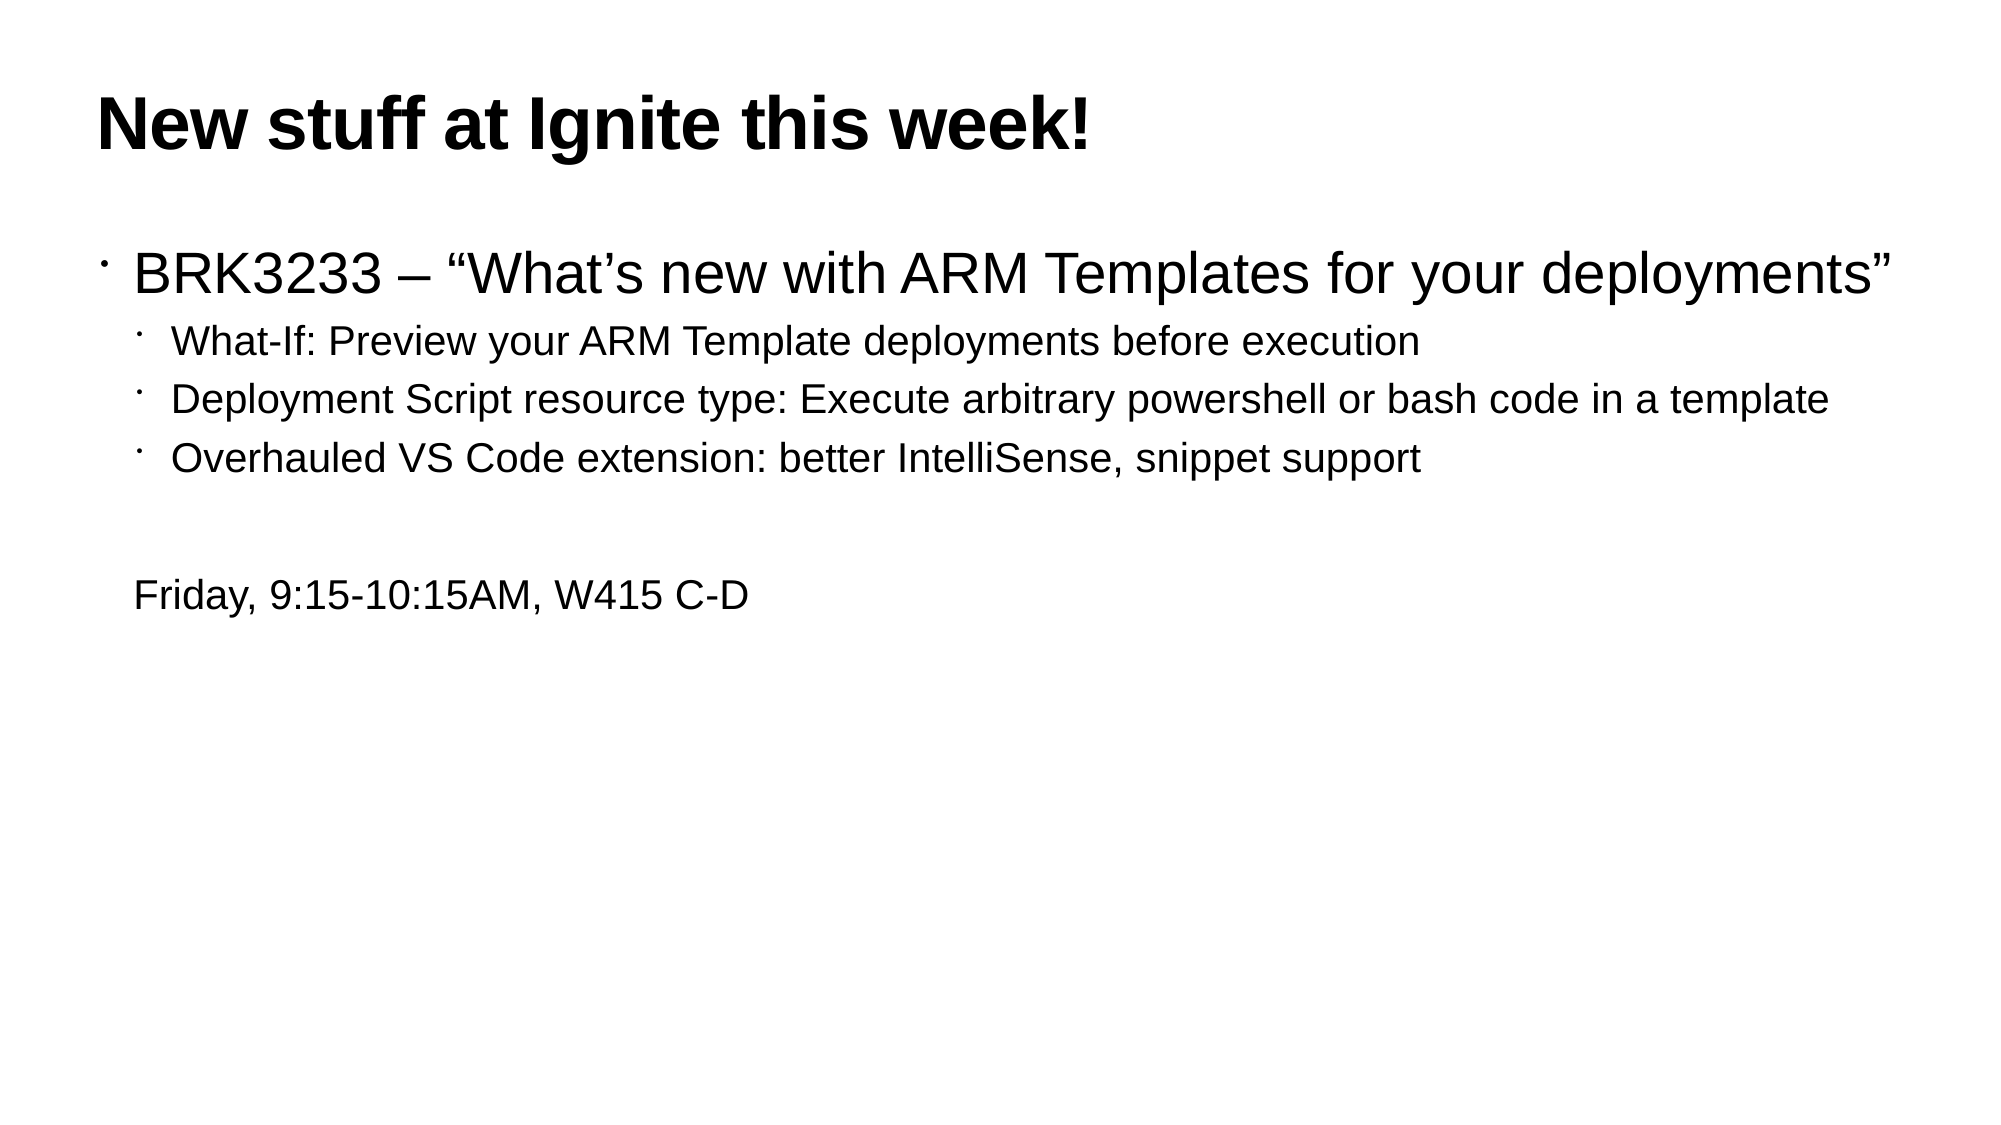

# New stuff at Ignite this week!
BRK3233 – “What’s new with ARM Templates for your deployments”
What-If: Preview your ARM Template deployments before execution
Deployment Script resource type: Execute arbitrary powershell or bash code in a template
Overhauled VS Code extension: better IntelliSense, snippet support

Friday, 9:15-10:15AM, W415 C-D